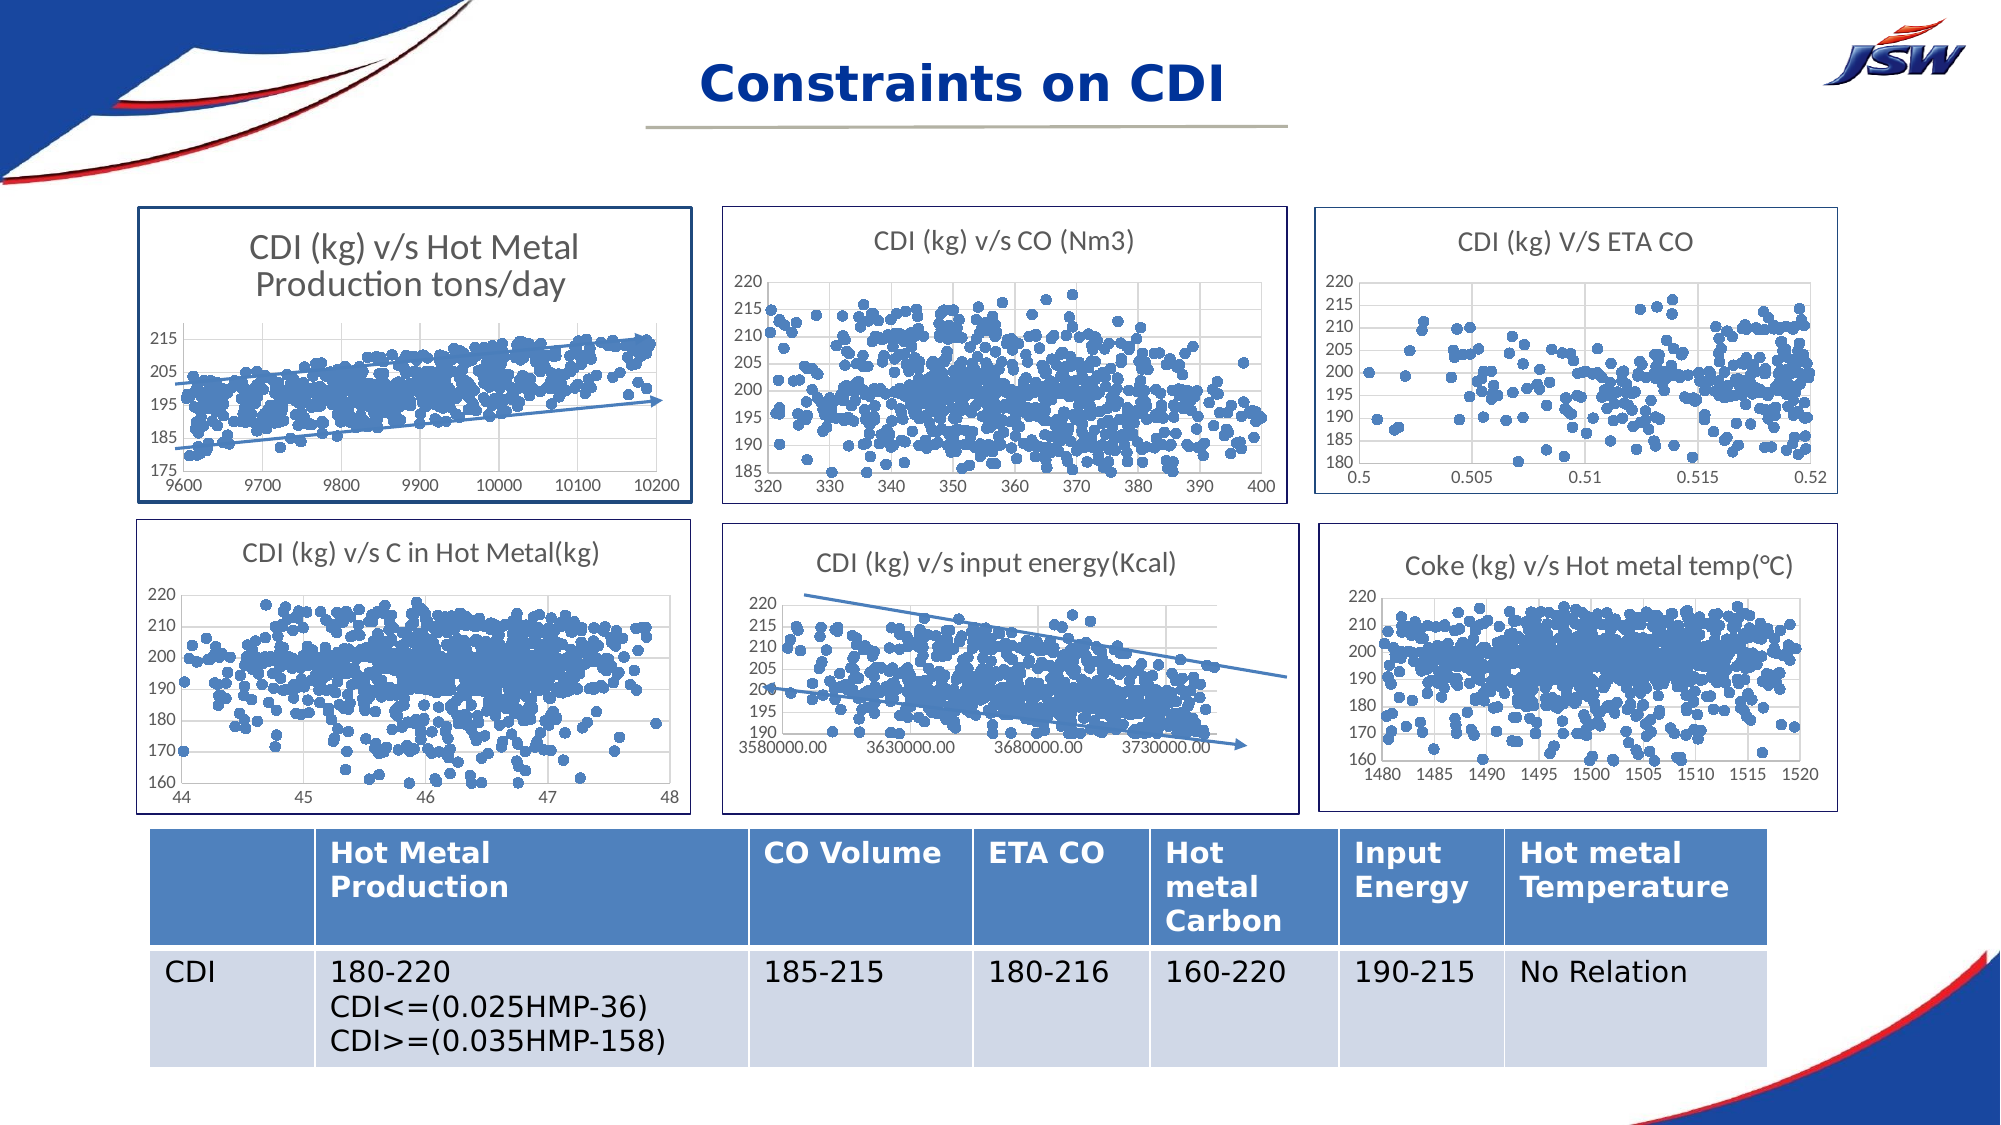

Constraints on CDI

### Chart: CDI (kg) v/s CO (Nm3)

| Category | CDI |
|---|---|

### Chart: CDI (kg) v/s Hot Metal Production tons/day

| Category |  |
|---|---|

### Chart: CDI (kg) V/S ETA CO

| Category | CDI |
|---|---|

### Chart: CDI (kg) v/s C in Hot Metal(kg)

| Category | CDI |
|---|---|

### Chart: CDI (kg) v/s input energy(Kcal)

| Category | CDI |
|---|---|

### Chart: Coke (kg) v/s Hot metal temp(°C)

| Category | CDI |
|---|---|
|  | Hot Metal Production | CO Volume | ETA CO | Hot metal Carbon | Input Energy | Hot metal Temperature |
| --- | --- | --- | --- | --- | --- | --- |
| CDI | 180-220 CDI<=(0.025HMP-36) CDI>=(0.035HMP-158) | 185-215 | 180-216 | 160-220 | 190-215 | No Relation |